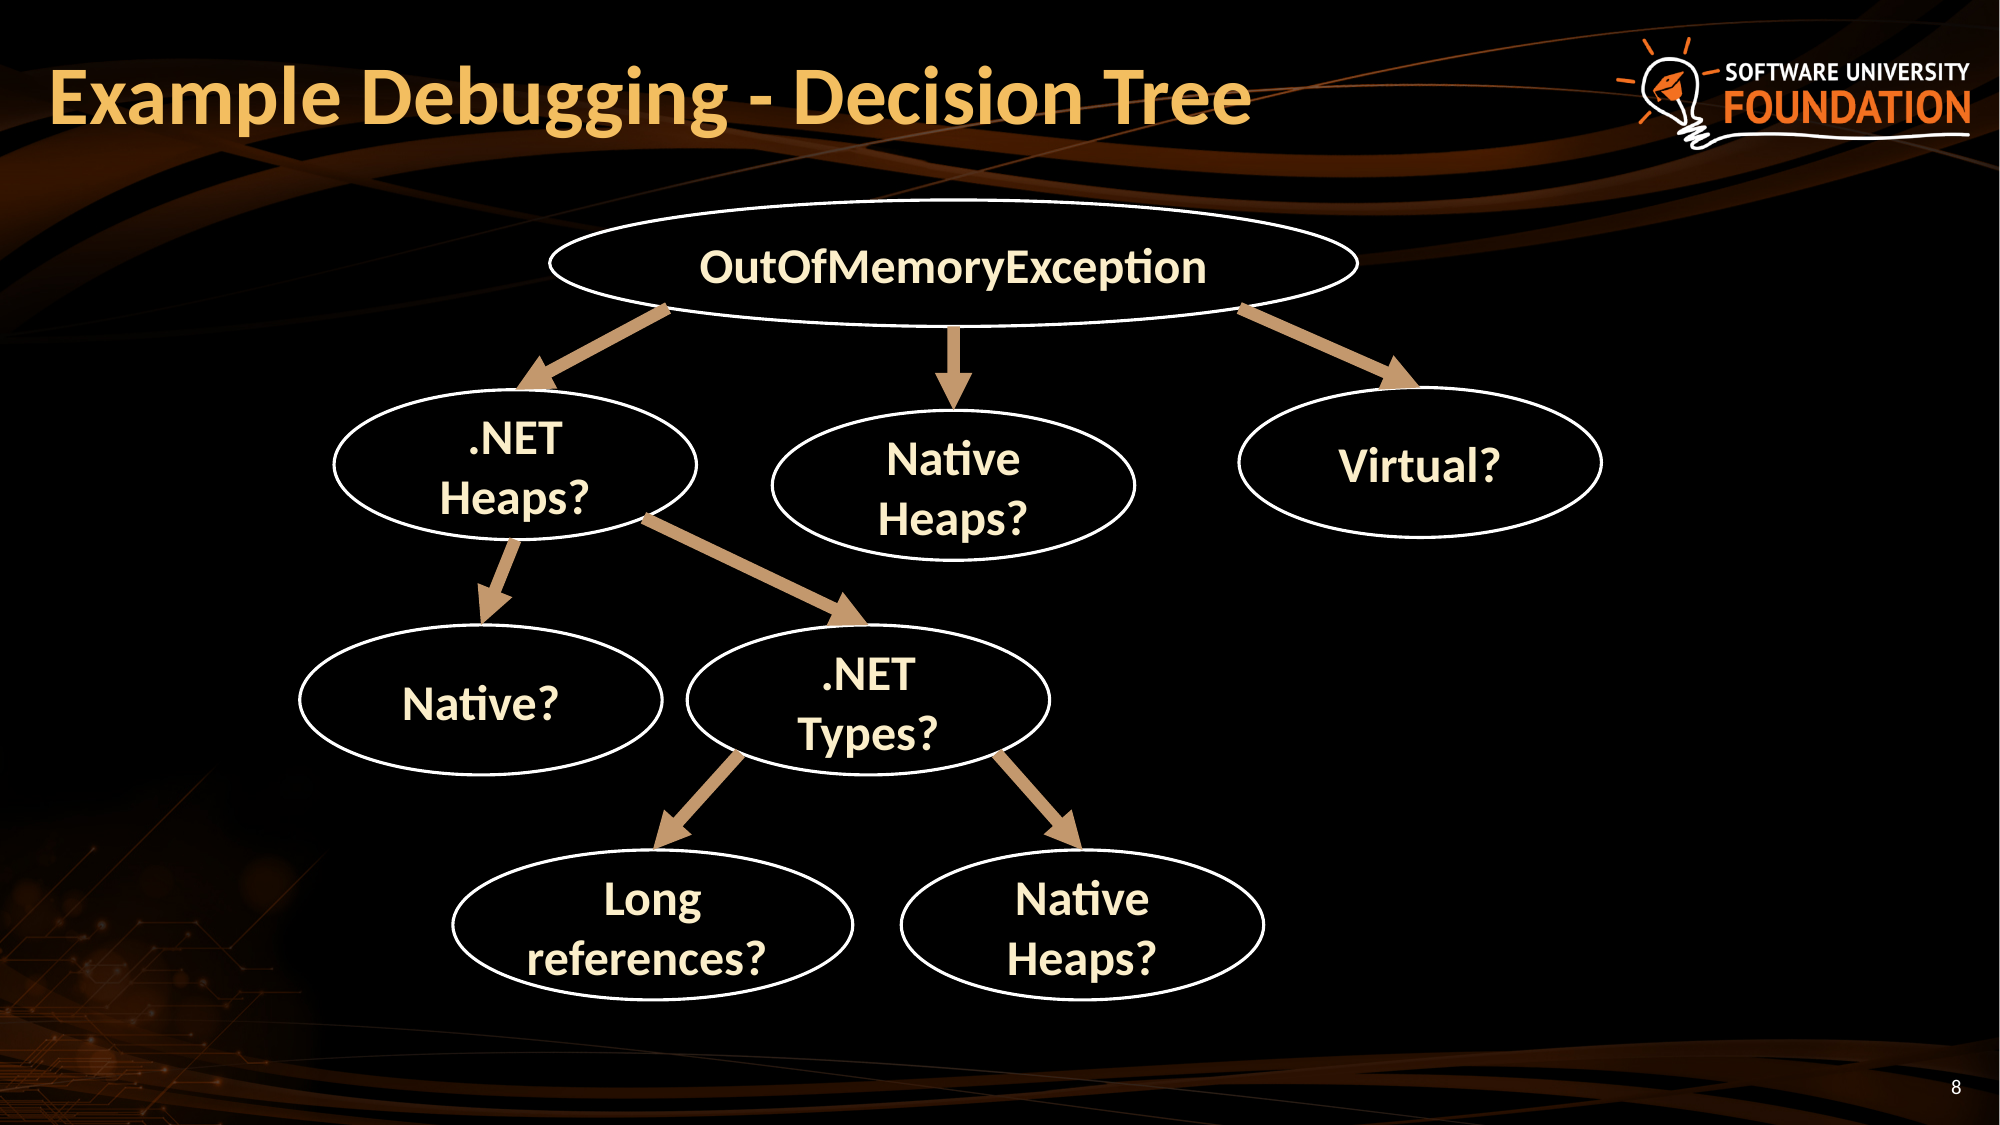

# Example Debugging - Decision Tree
OutOfMemoryException
Virtual?
.NET Heaps?
Native Heaps?
Native?
.NET Types?
Long references?
Native Heaps?
8